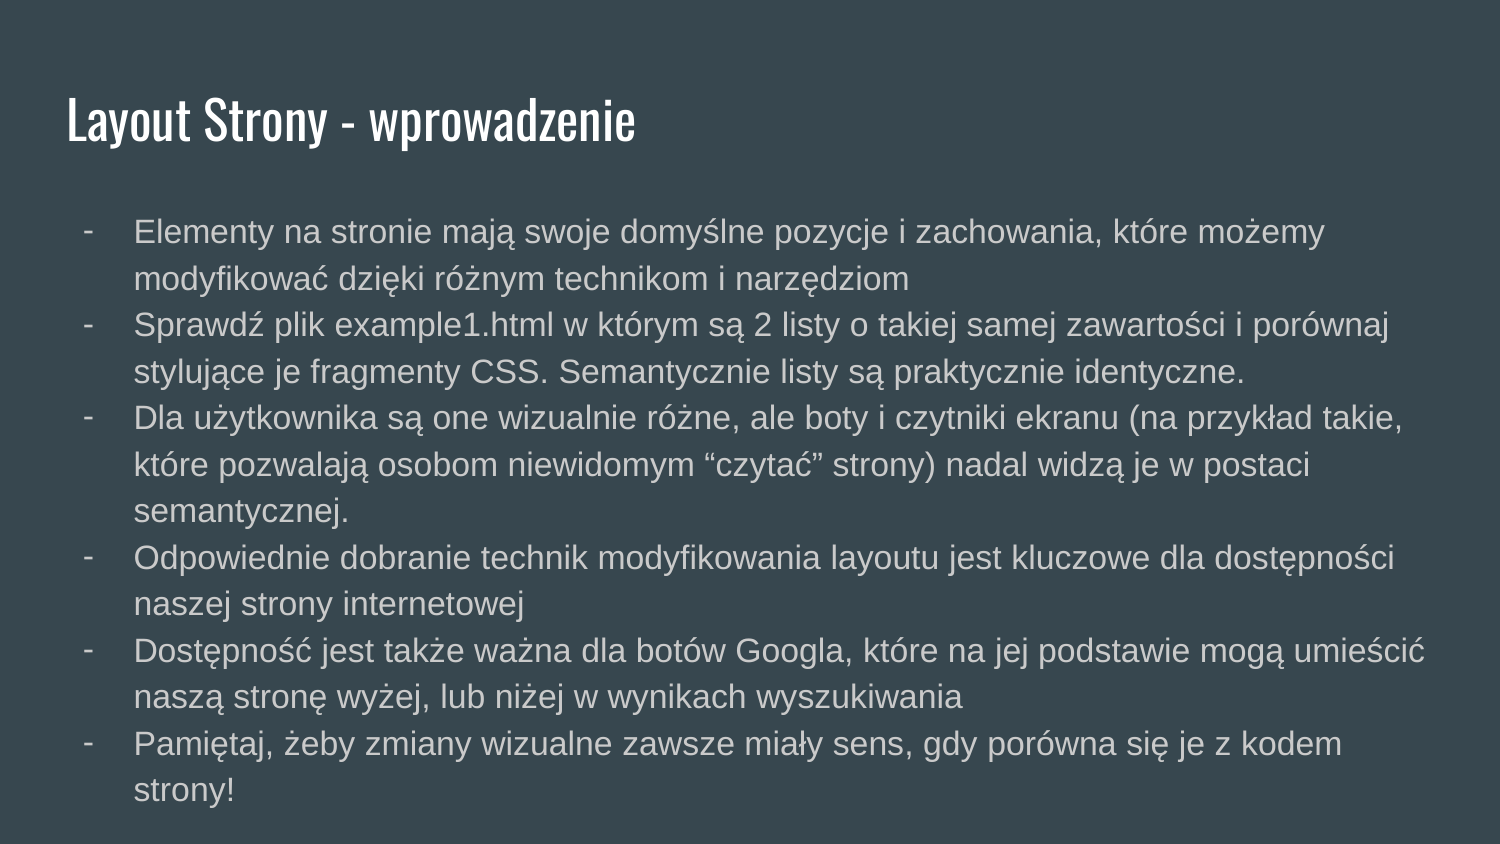

# Layout Strony - wprowadzenie
Elementy na stronie mają swoje domyślne pozycje i zachowania, które możemy modyfikować dzięki różnym technikom i narzędziom
Sprawdź plik example1.html w którym są 2 listy o takiej samej zawartości i porównaj stylujące je fragmenty CSS. Semantycznie listy są praktycznie identyczne.
Dla użytkownika są one wizualnie różne, ale boty i czytniki ekranu (na przykład takie, które pozwalają osobom niewidomym “czytać” strony) nadal widzą je w postaci semantycznej.
Odpowiednie dobranie technik modyfikowania layoutu jest kluczowe dla dostępności naszej strony internetowej
Dostępność jest także ważna dla botów Googla, które na jej podstawie mogą umieścić naszą stronę wyżej, lub niżej w wynikach wyszukiwania
Pamiętaj, żeby zmiany wizualne zawsze miały sens, gdy porówna się je z kodem strony!